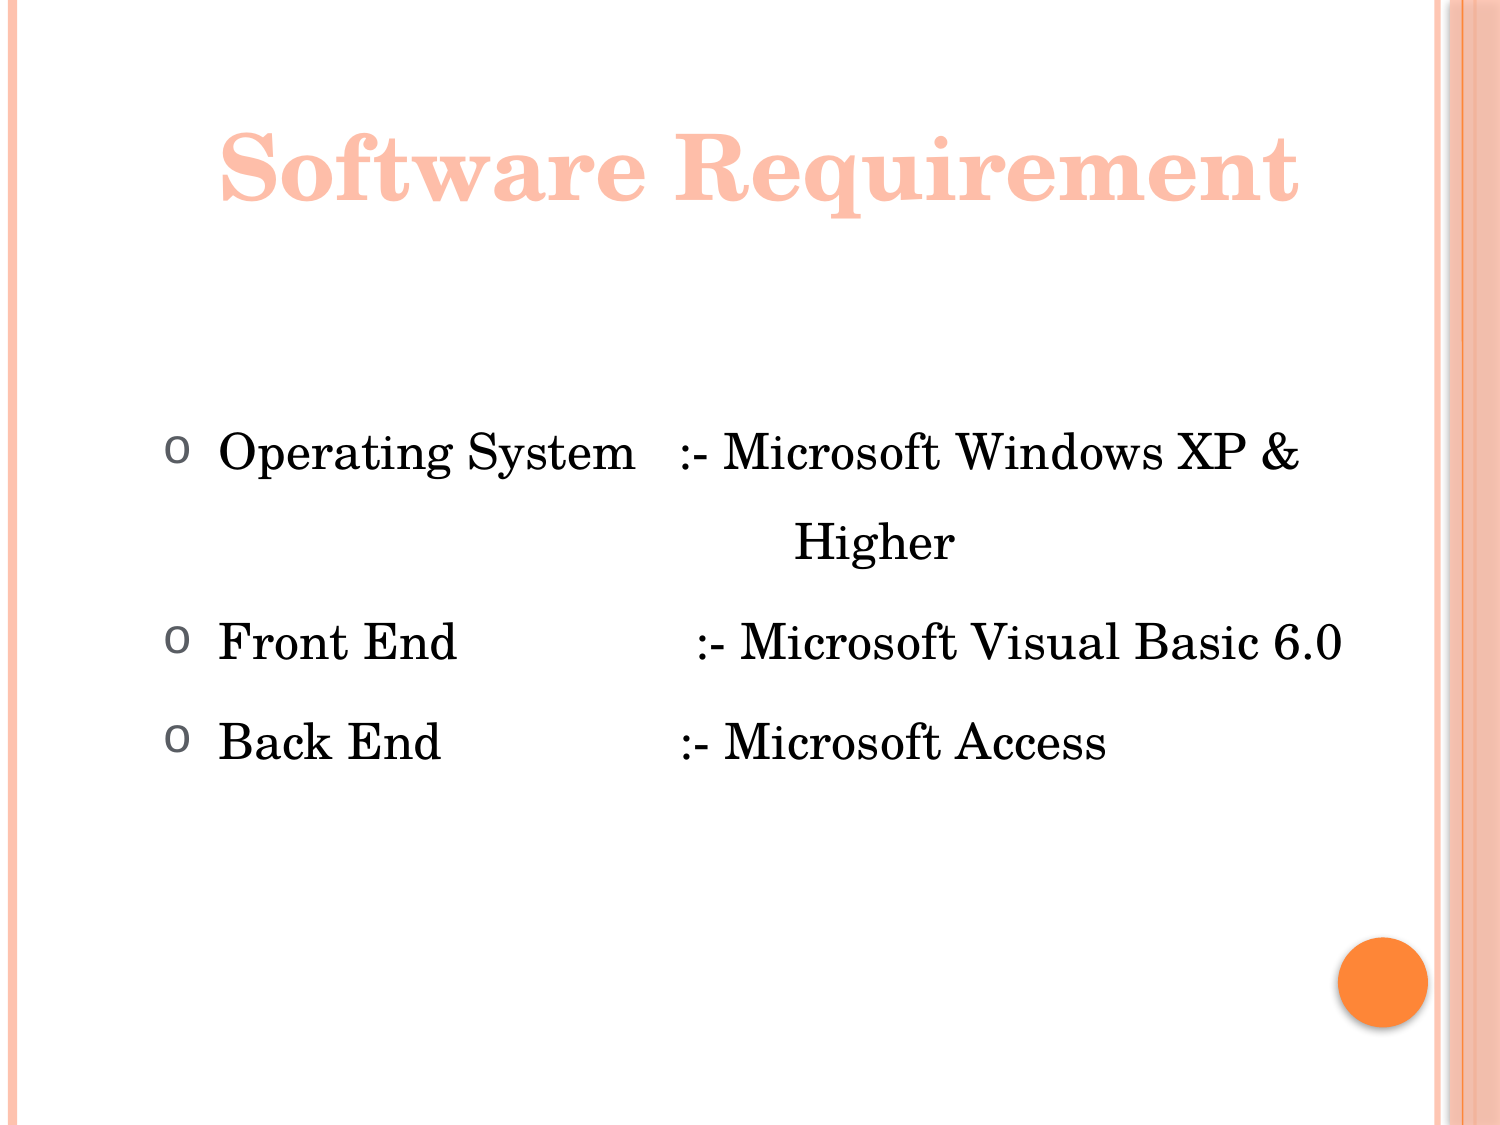

Software Requirement

Operating System   :- Microsoft Windows XP & 				         Higher
Front End                 :- Microsoft Visual Basic 6.0
Back End                 :- Microsoft Access